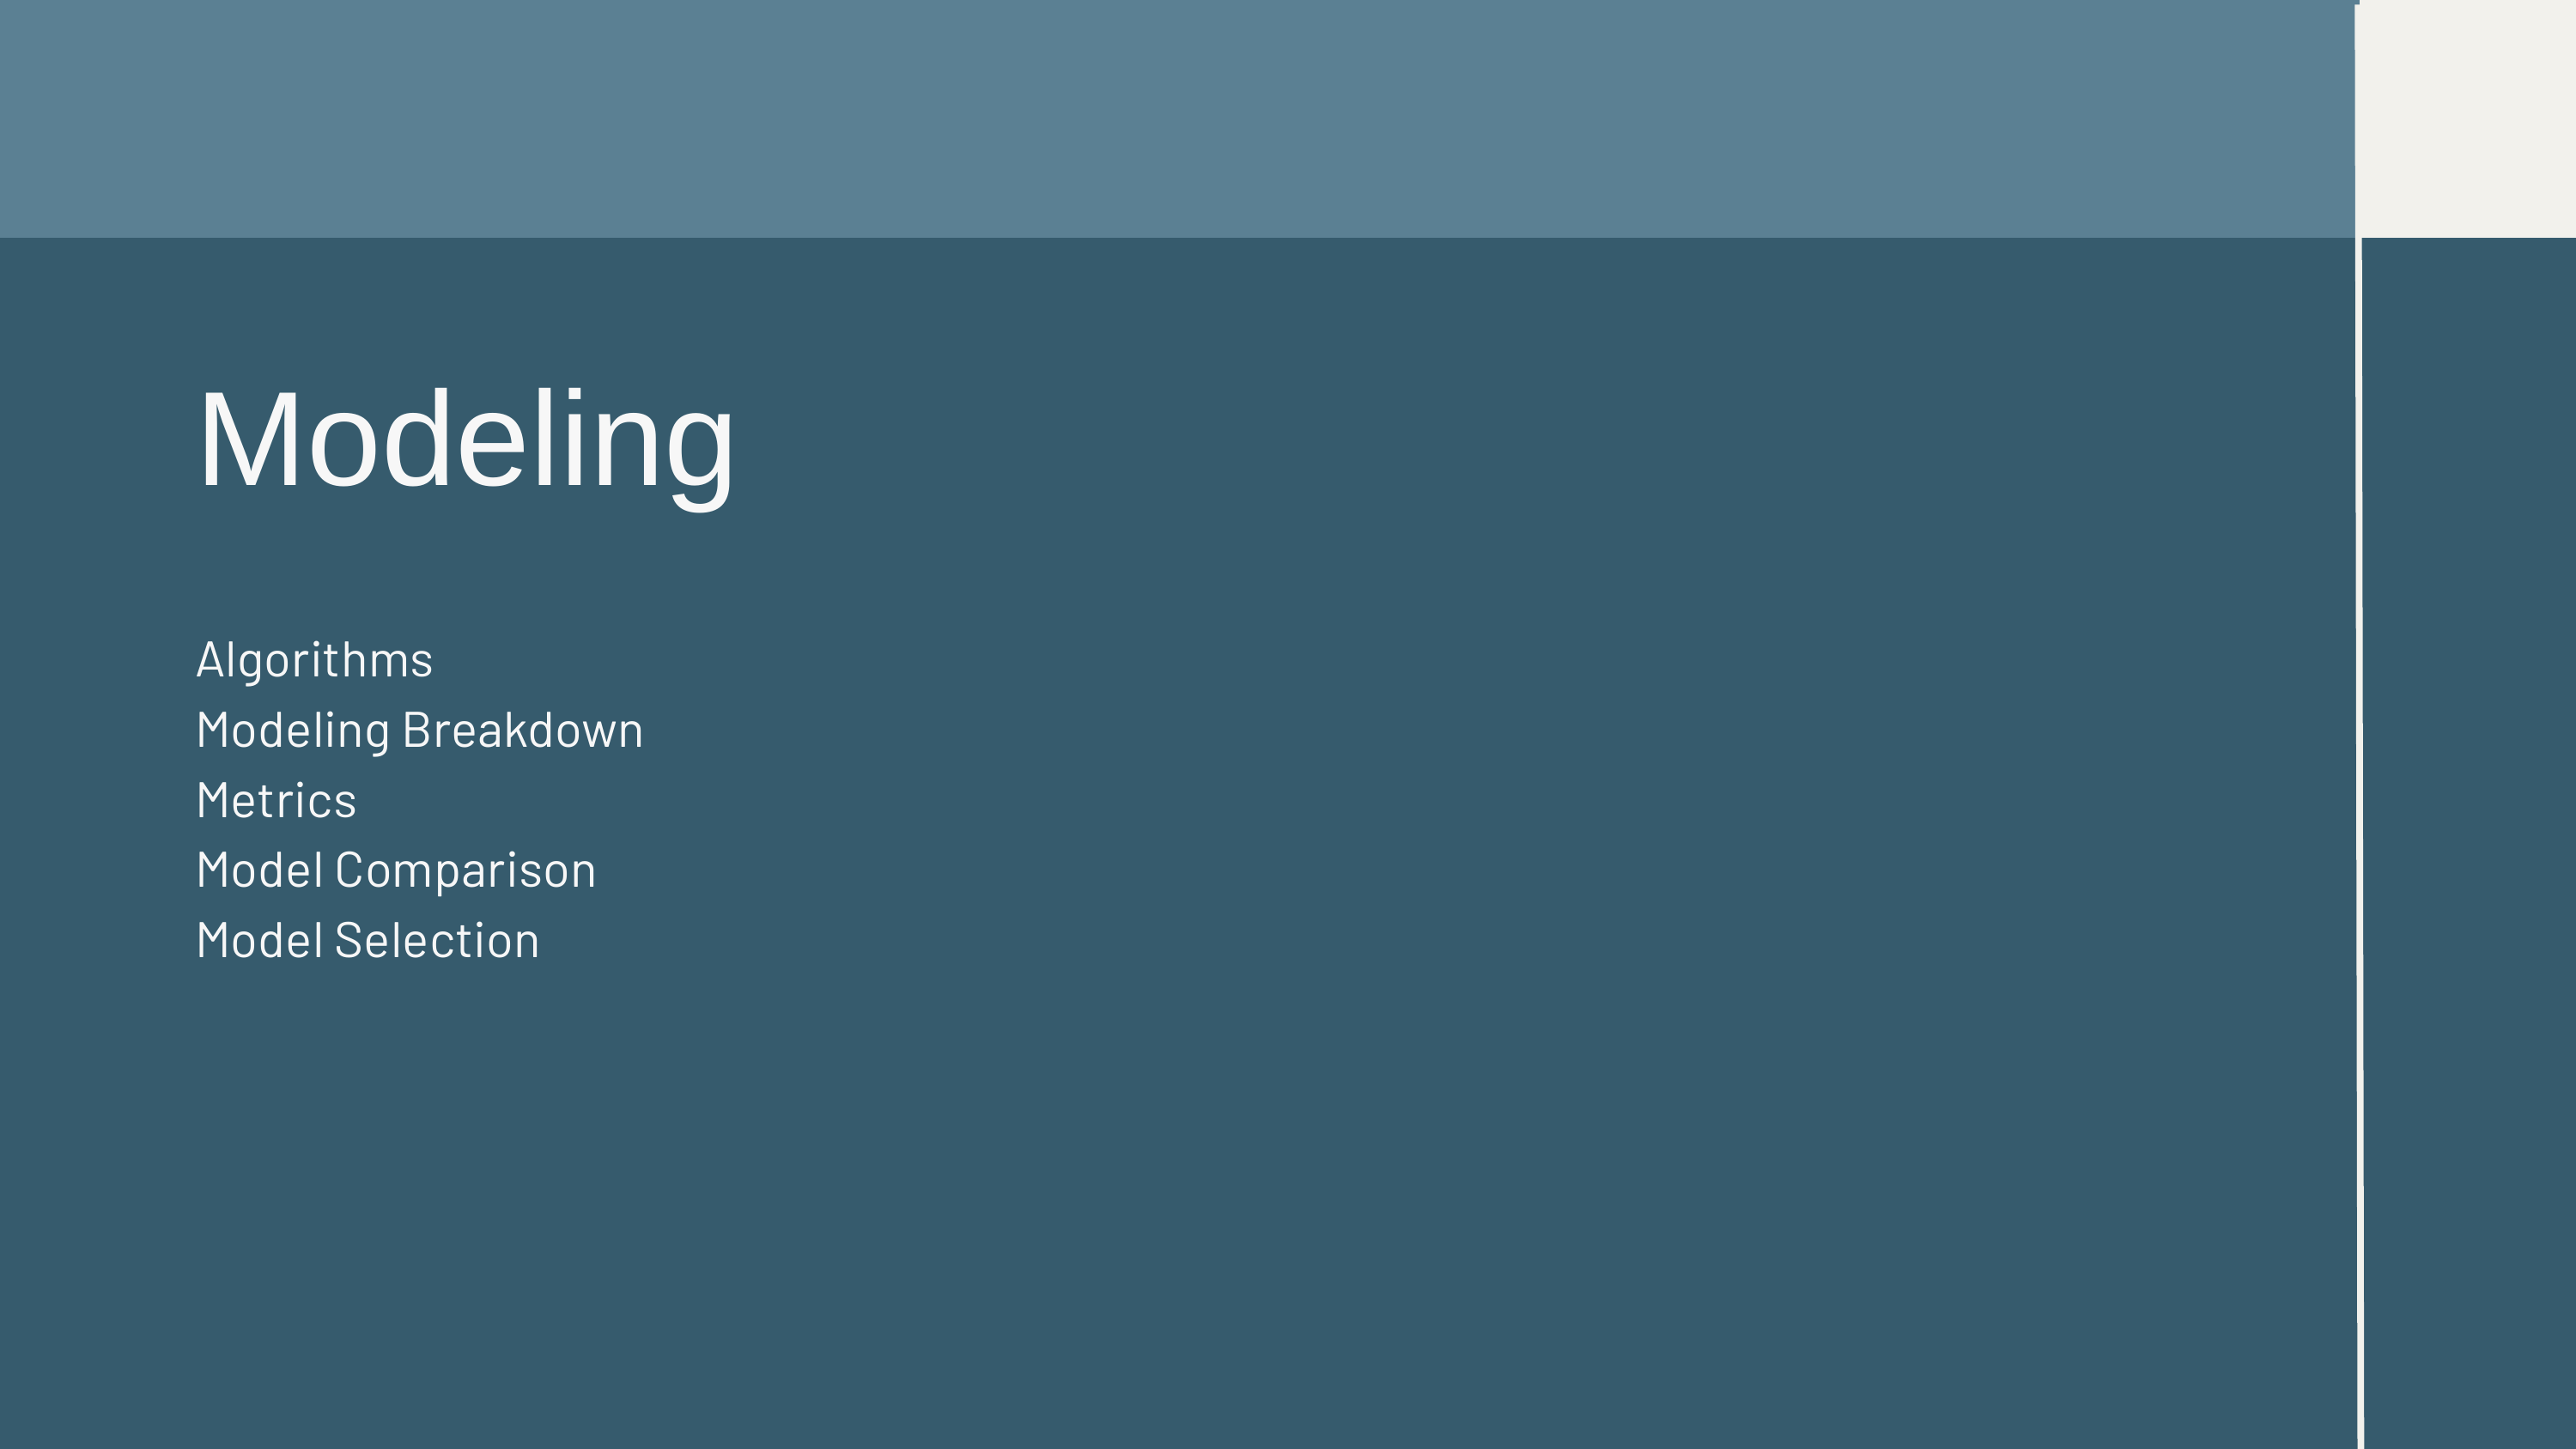

Modeling
Algorithms
Modeling Breakdown
Metrics
Model Comparison
Model Selection